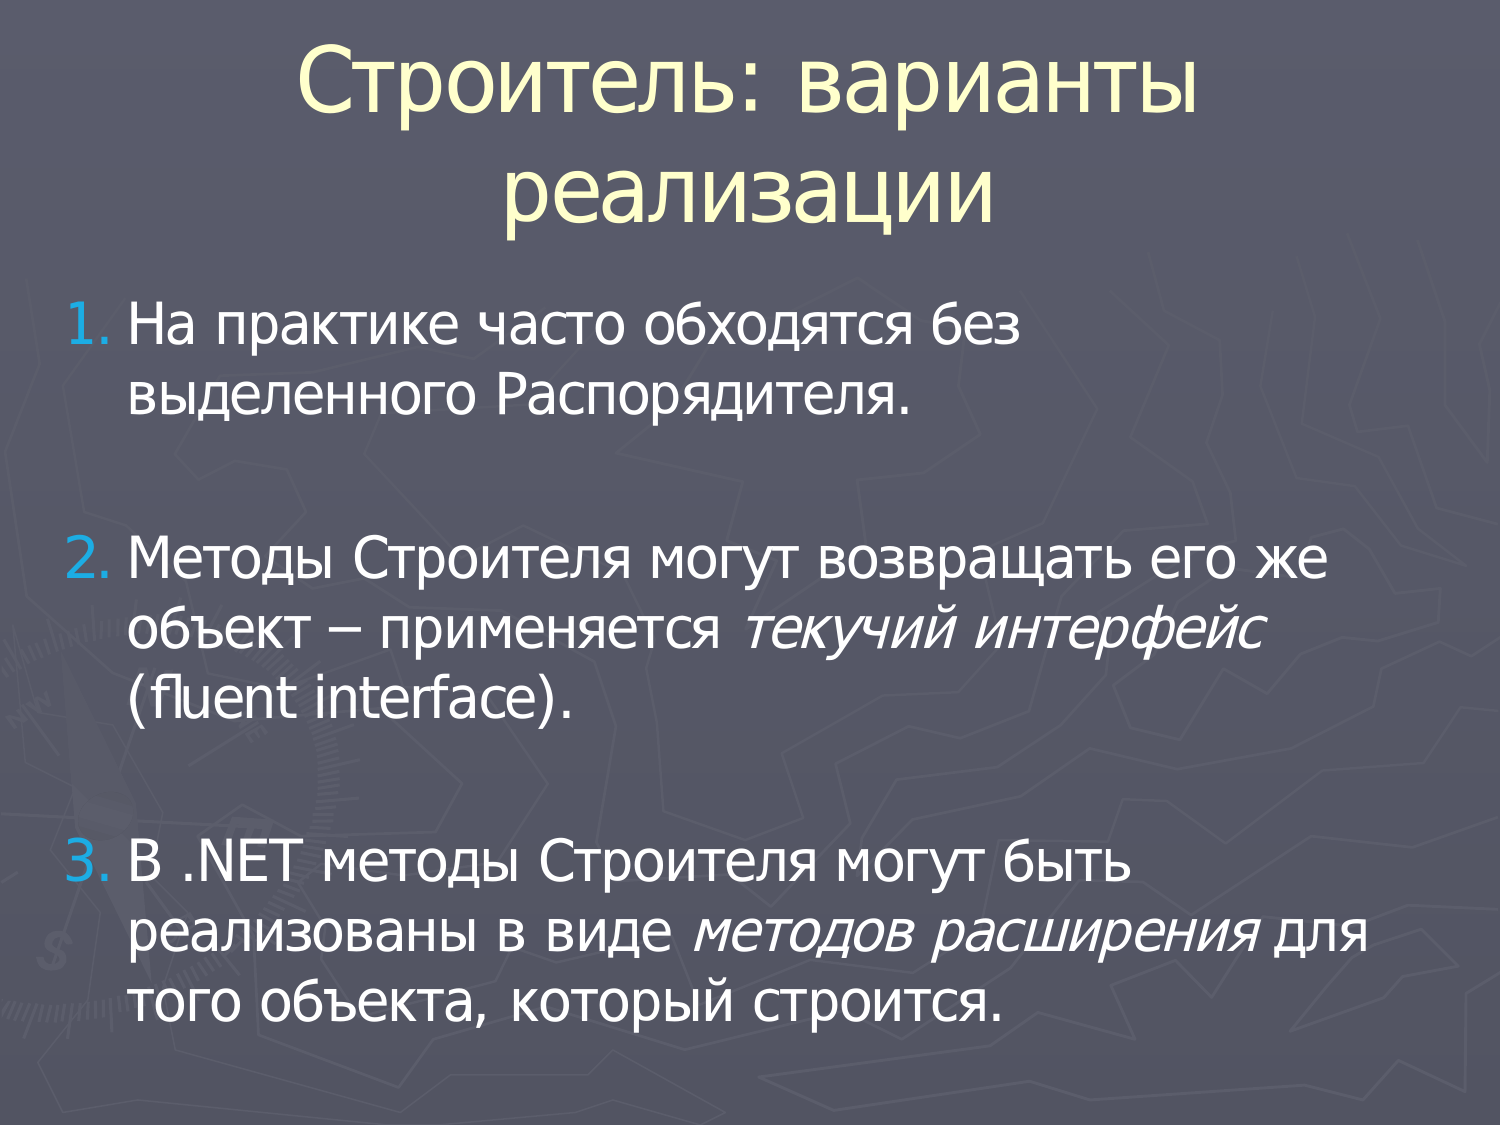

# Строитель: варианты реализации
На практике часто обходятся без выделенного Распорядителя.

Методы Строителя могут возвращать его же объект – применяется текучий интерфейс (fluent interface).

В .NET методы Строителя могут быть реализованы в виде методов расширения для того объекта, который строится.